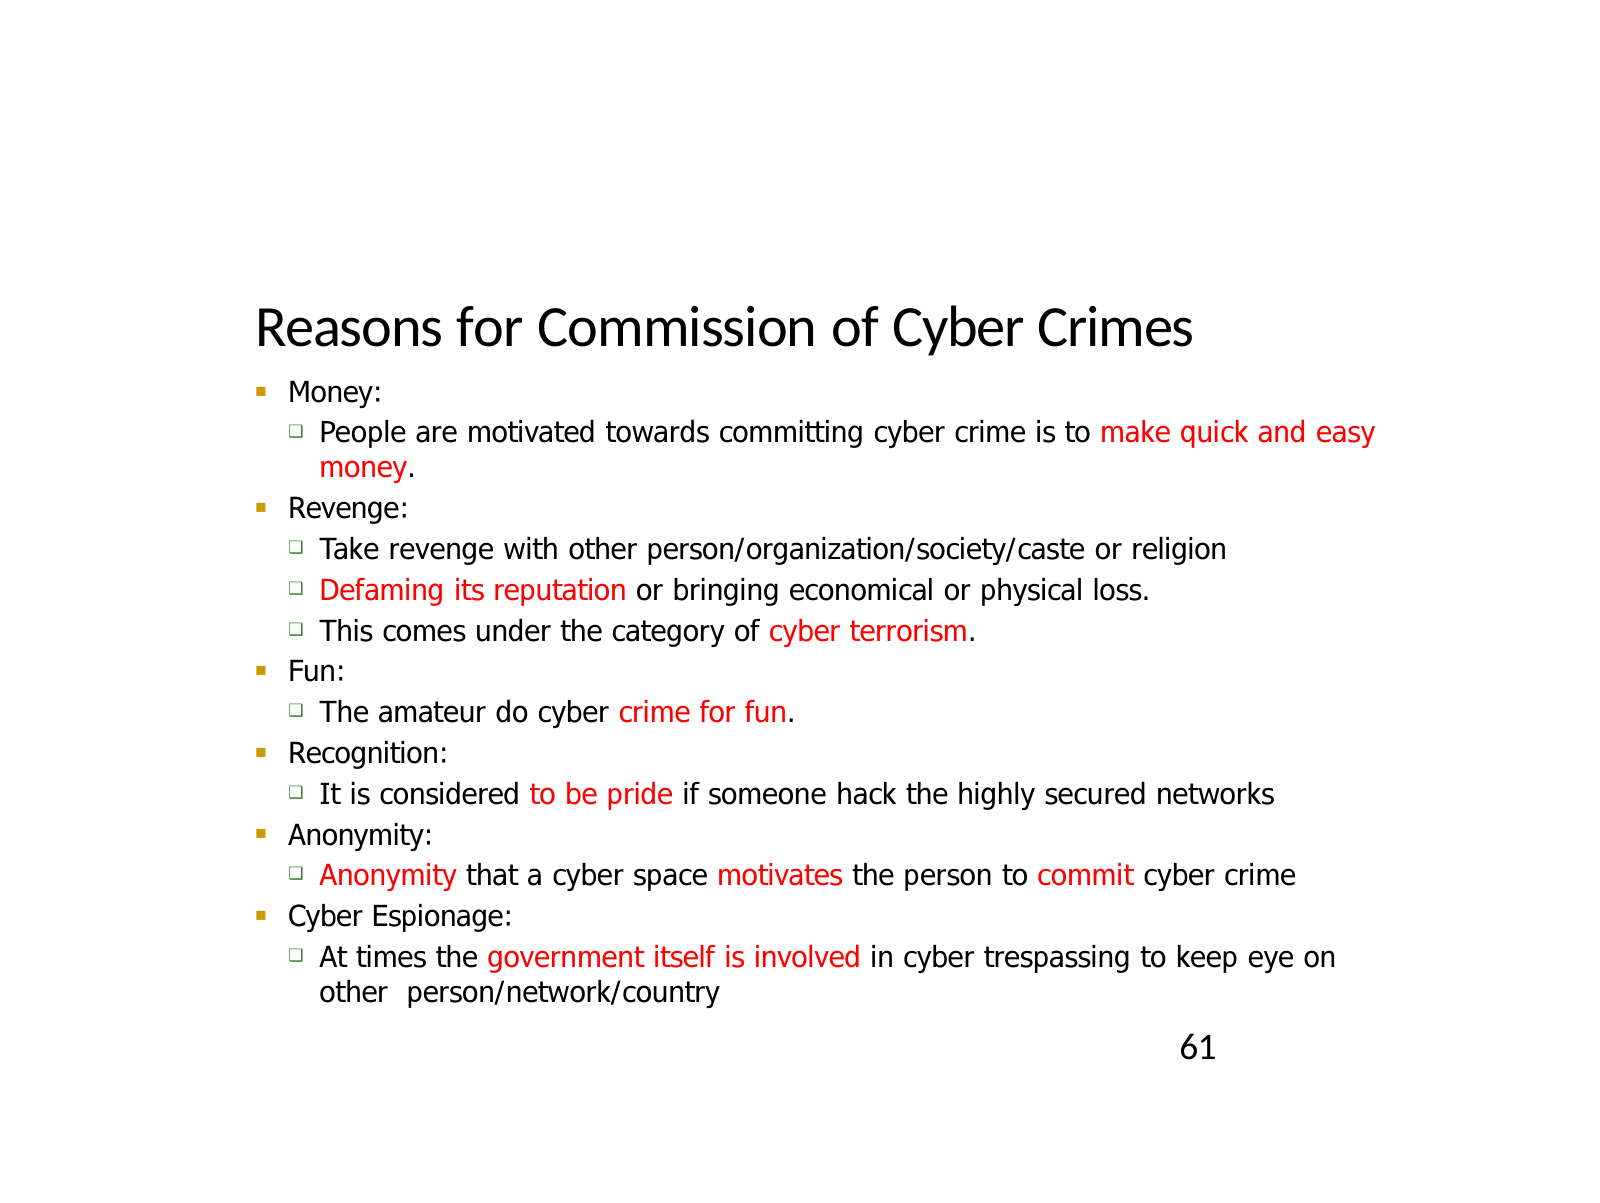

# Reasons for Commission of Cyber Crimes
Money:
People are motivated towards committing cyber crime is to make quick and easy money.
Revenge:
Take revenge with other person/organization/society/caste or religion
Defaming its reputation or bringing economical or physical loss.
This comes under the category of cyber terrorism.
Fun:
The amateur do cyber crime for fun.
Recognition:
It is considered to be pride if someone hack the highly secured networks
Anonymity:
Anonymity that a cyber space motivates the person to commit cyber crime
Cyber Espionage:
At times the government itself is involved in cyber trespassing to keep eye on other  person/network/country
61